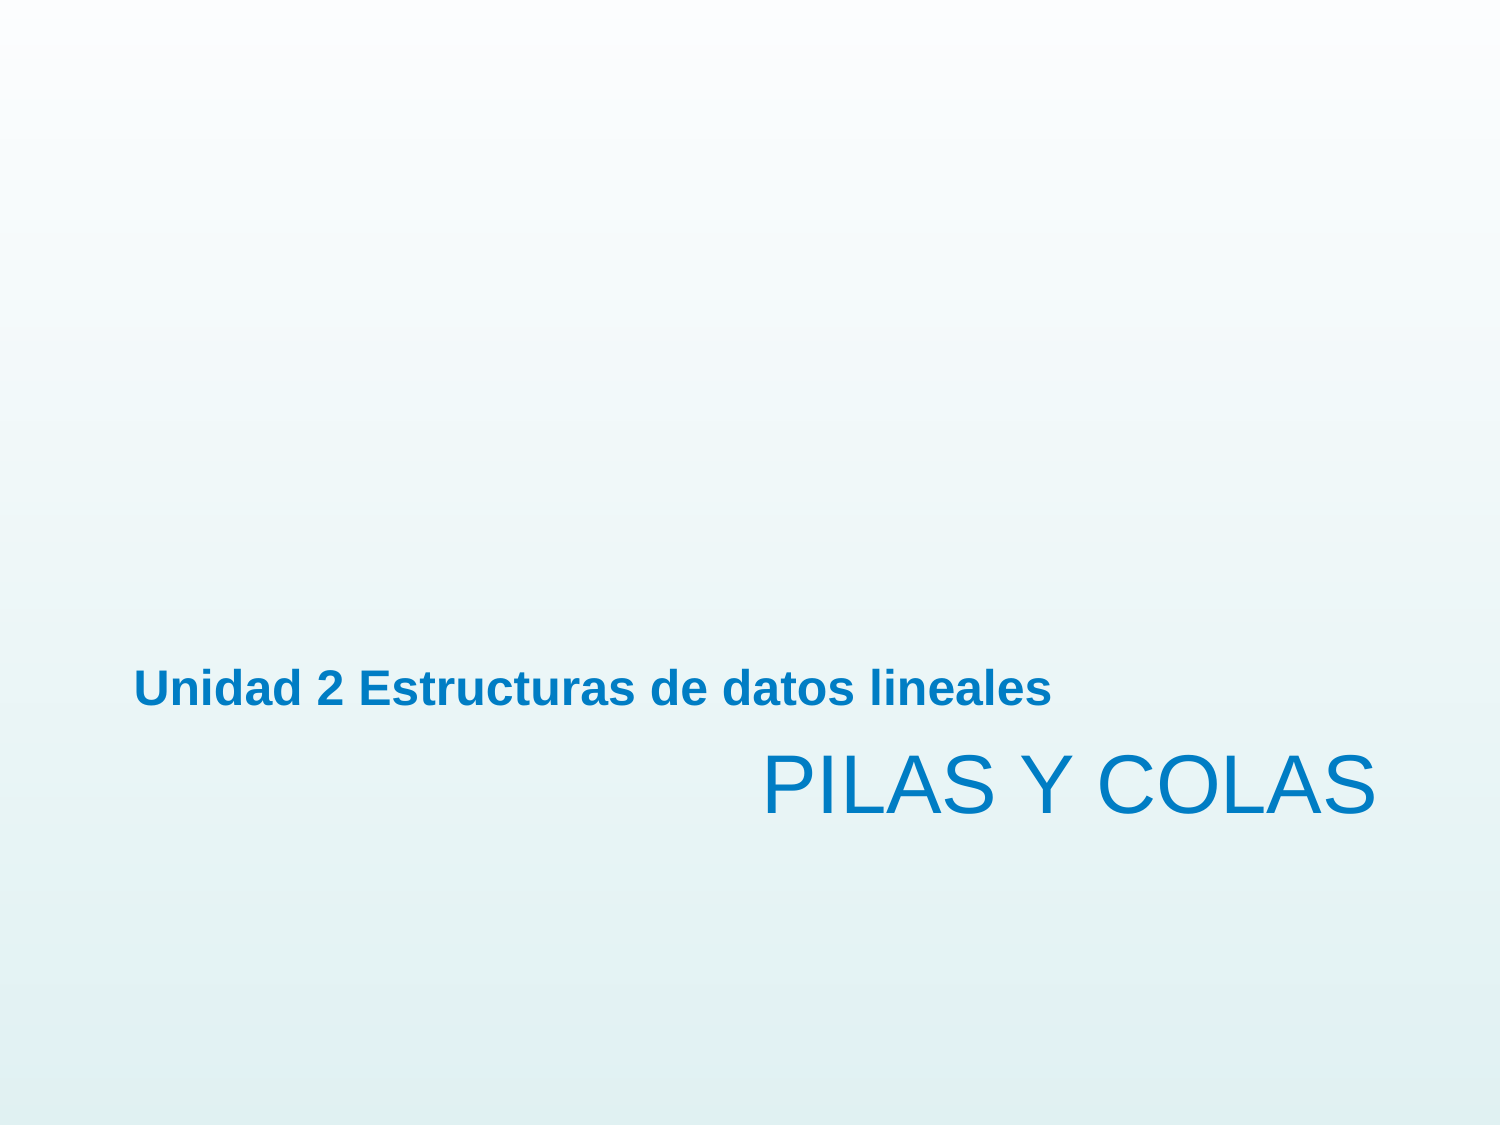

Unidad 2 Estructuras de datos lineales
# Pilas y colas